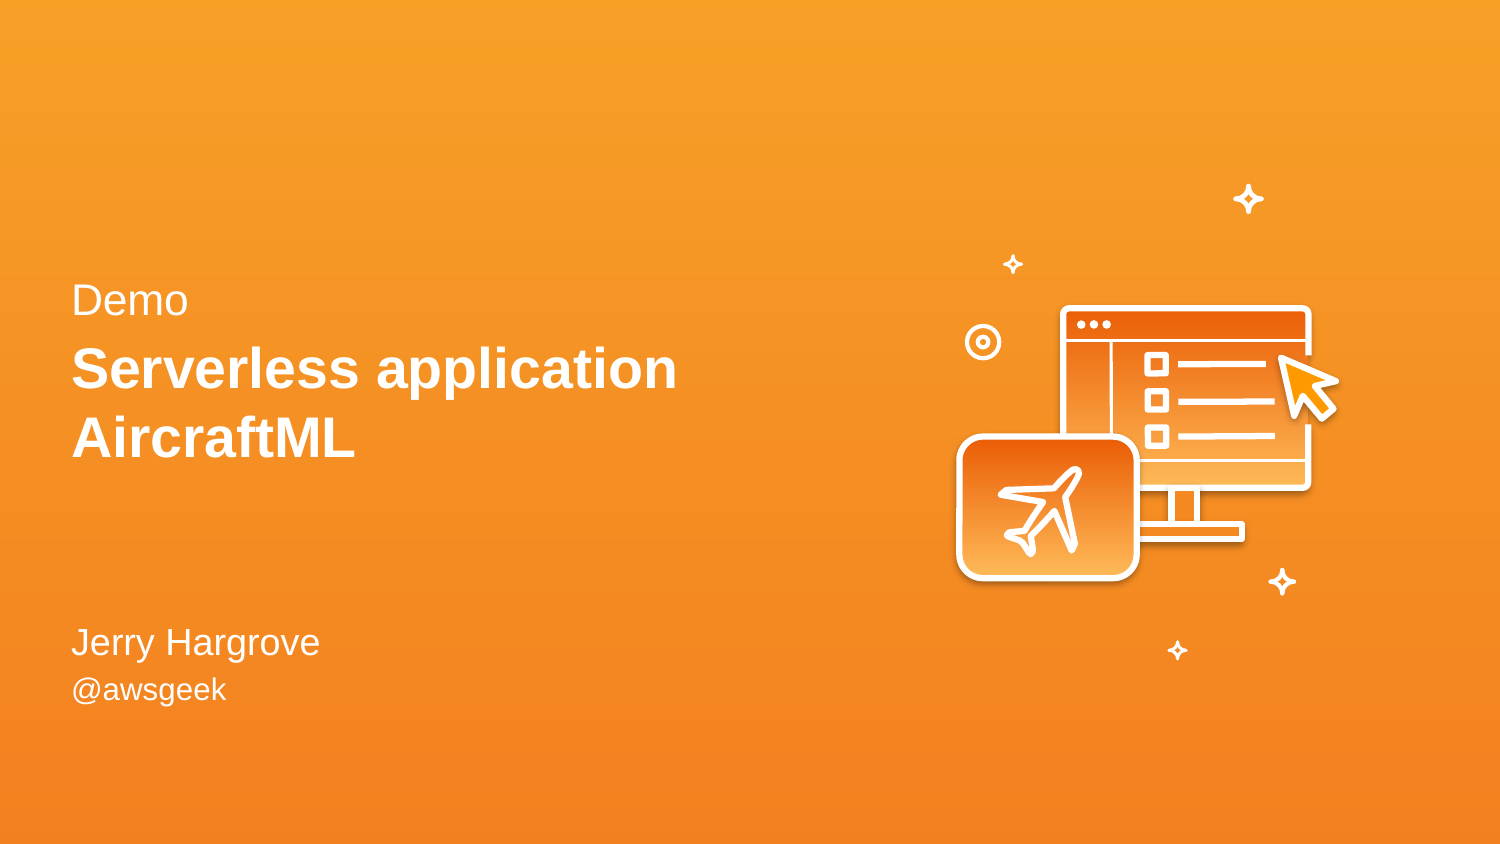

Demo
Serverless application
AircraftML

Jerry Hargrove
@awsgeek